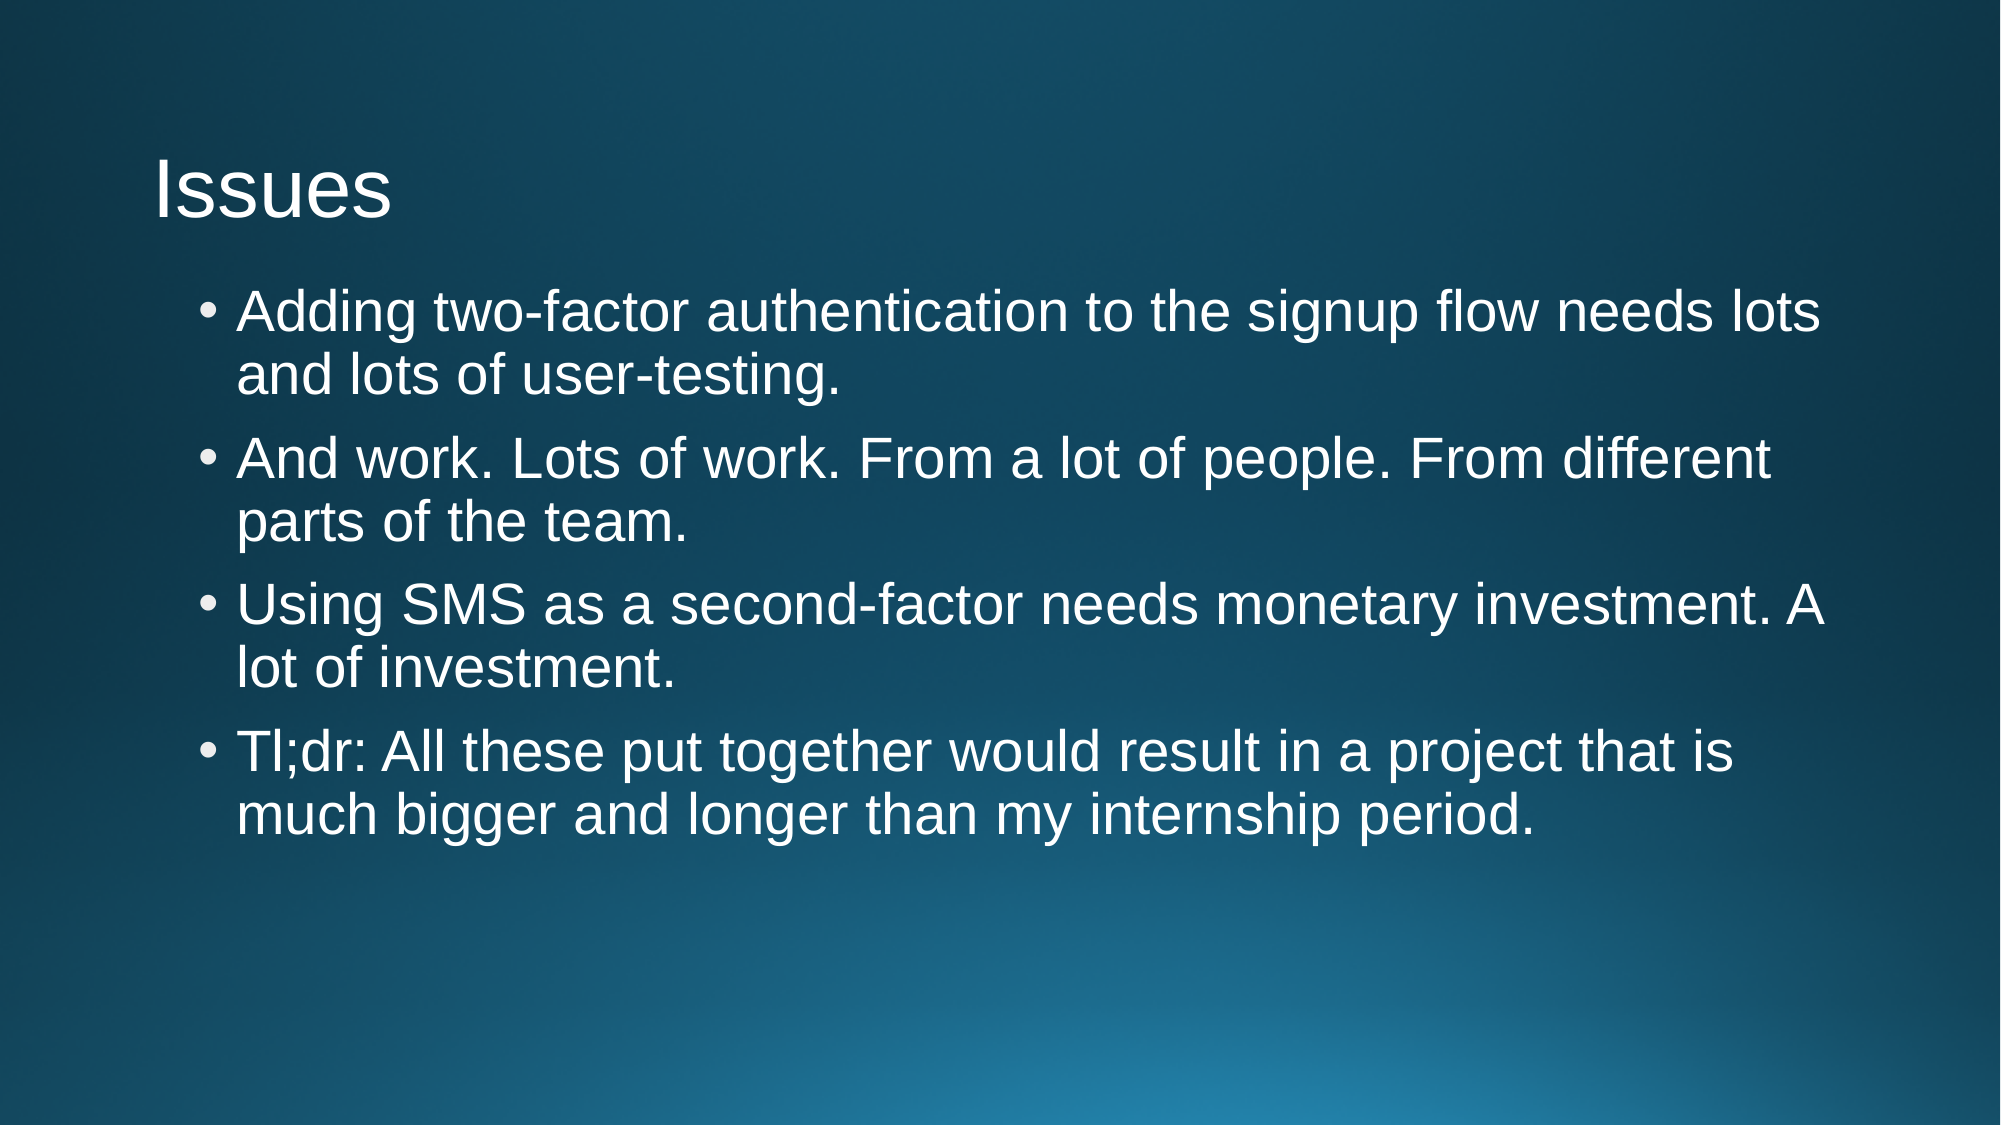

# Issues
Adding two-factor authentication to the signup flow needs lots and lots of user-testing.
And work. Lots of work. From a lot of people. From different parts of the team.
Using SMS as a second-factor needs monetary investment. A lot of investment.
Tl;dr: All these put together would result in a project that is much bigger and longer than my internship period.